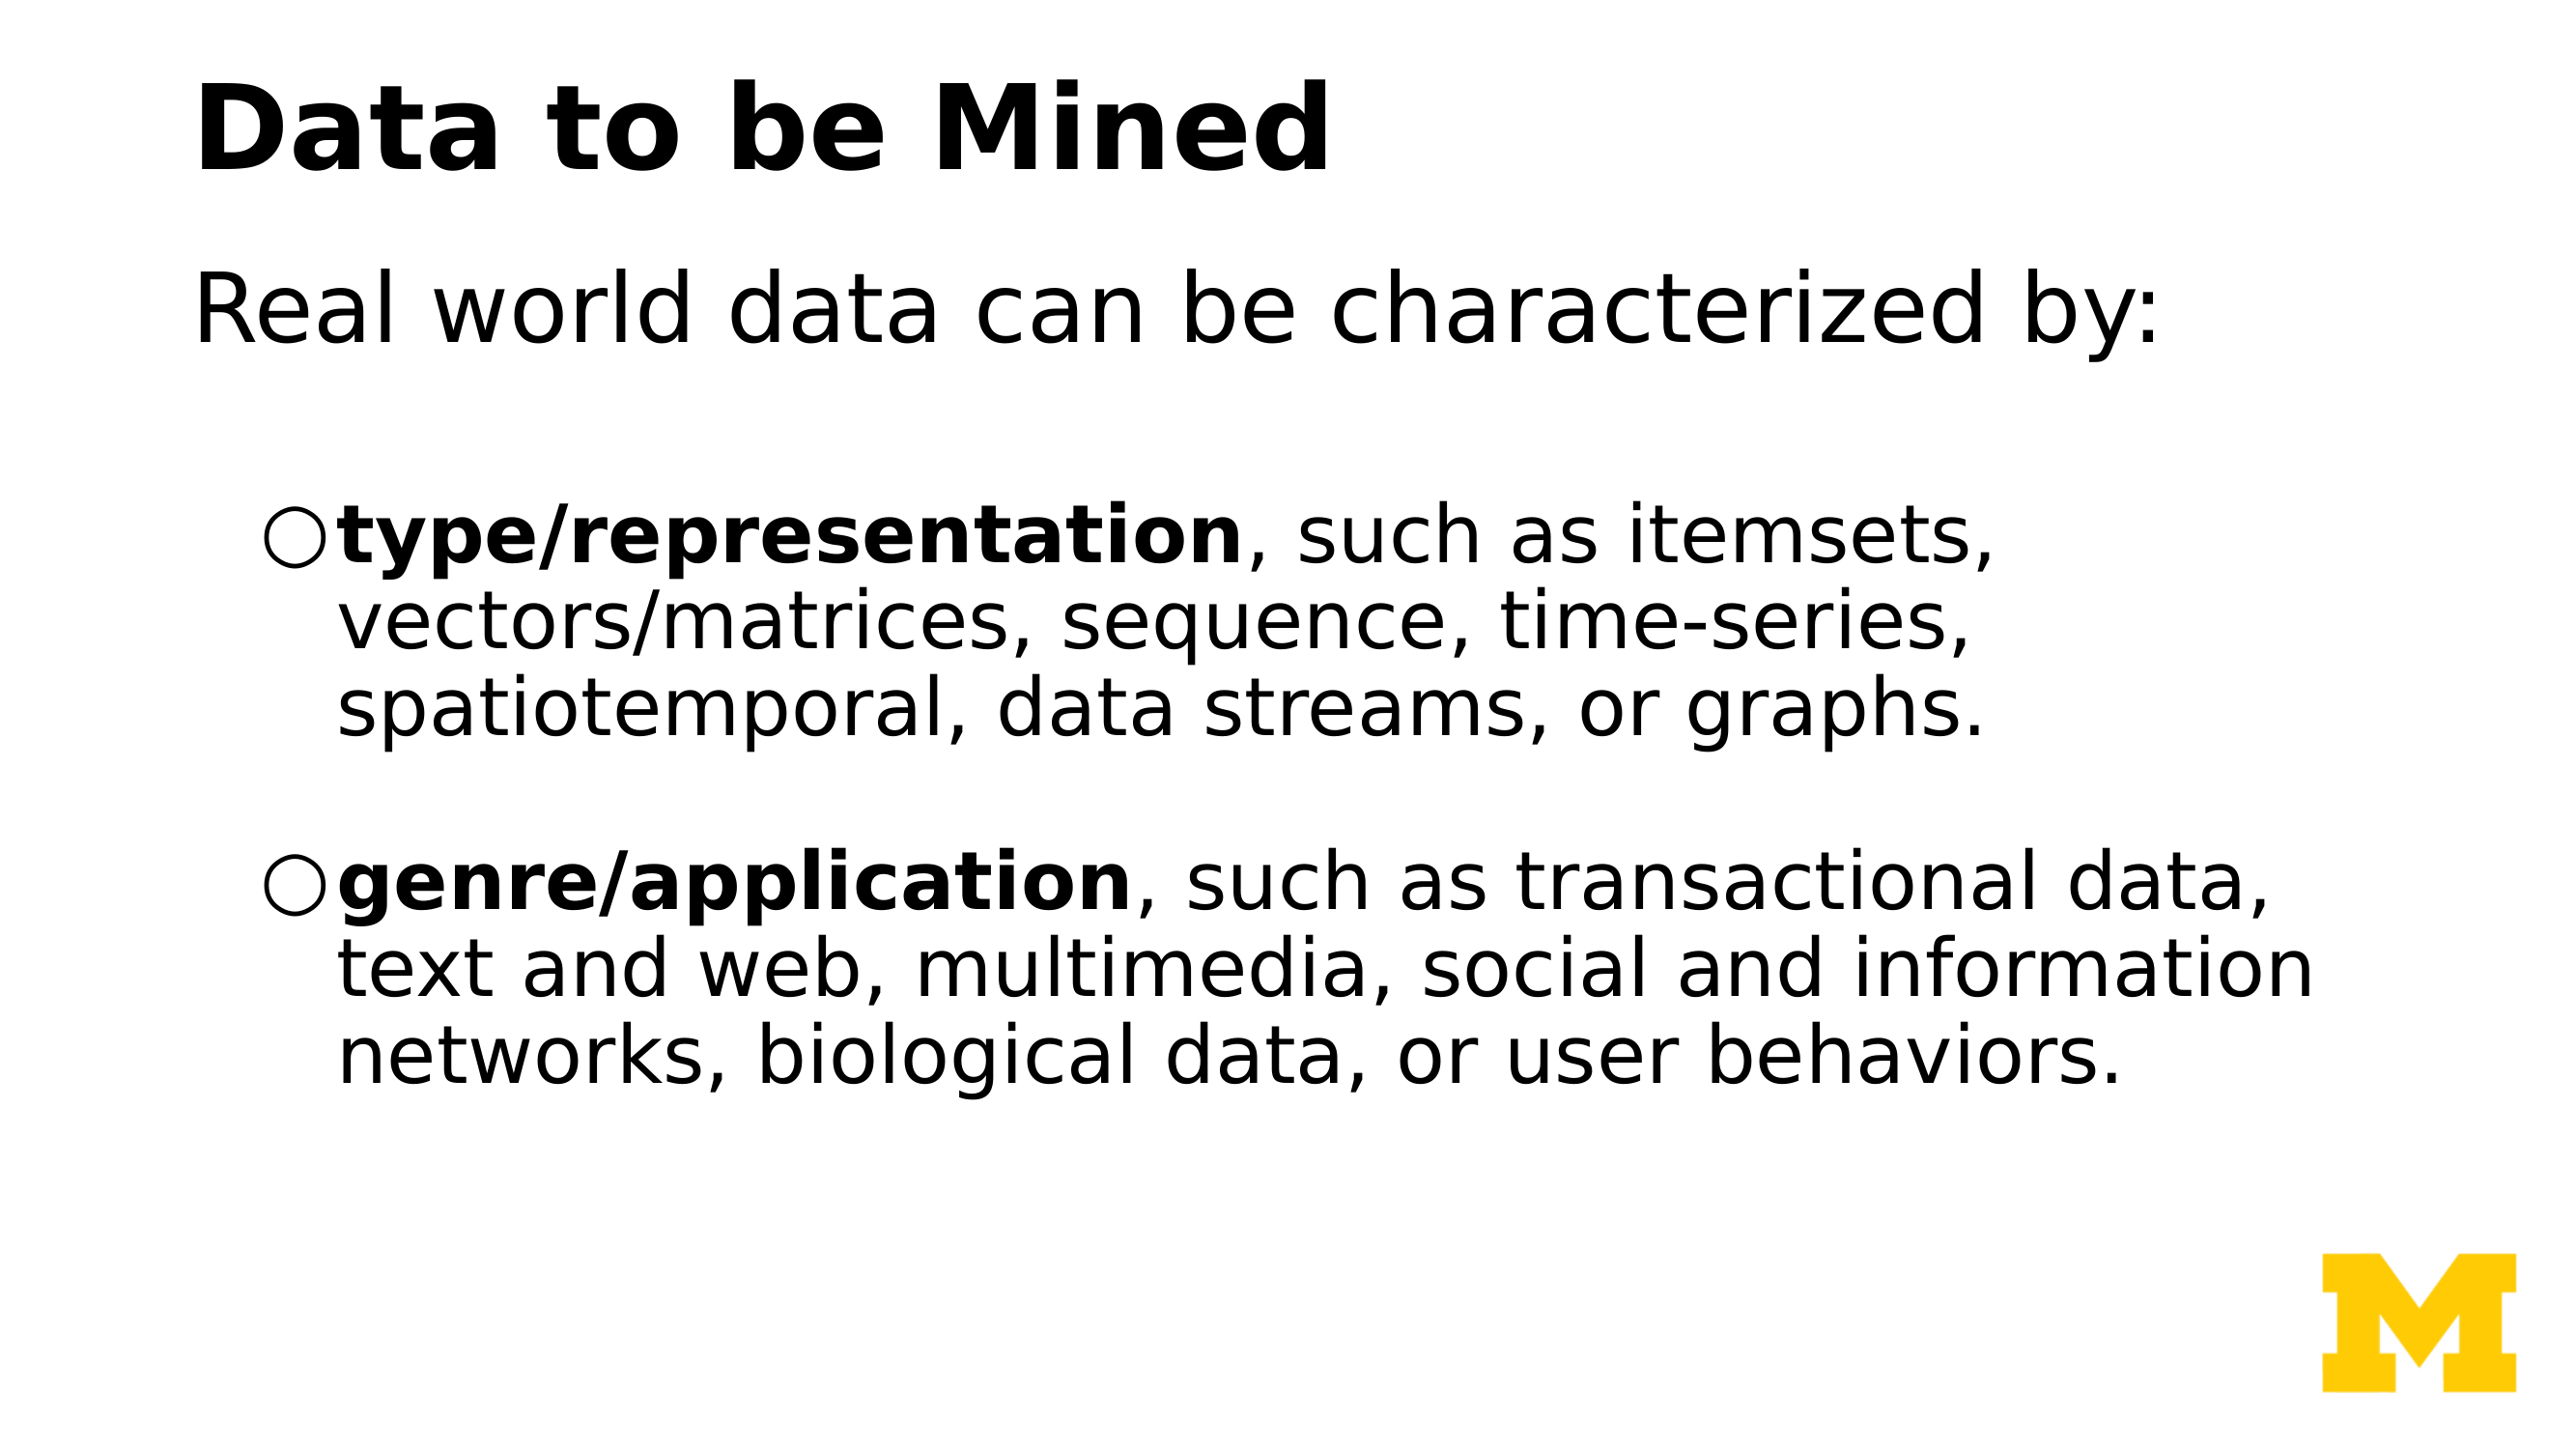

# Data to be Mined
Real world data can be characterized by:
type/representation, such as itemsets, vectors/matrices, sequence, time-series, spatiotemporal, data streams, or graphs.
genre/application, such as transactional data, text and web, multimedia, social and information networks, biological data, or user behaviors.